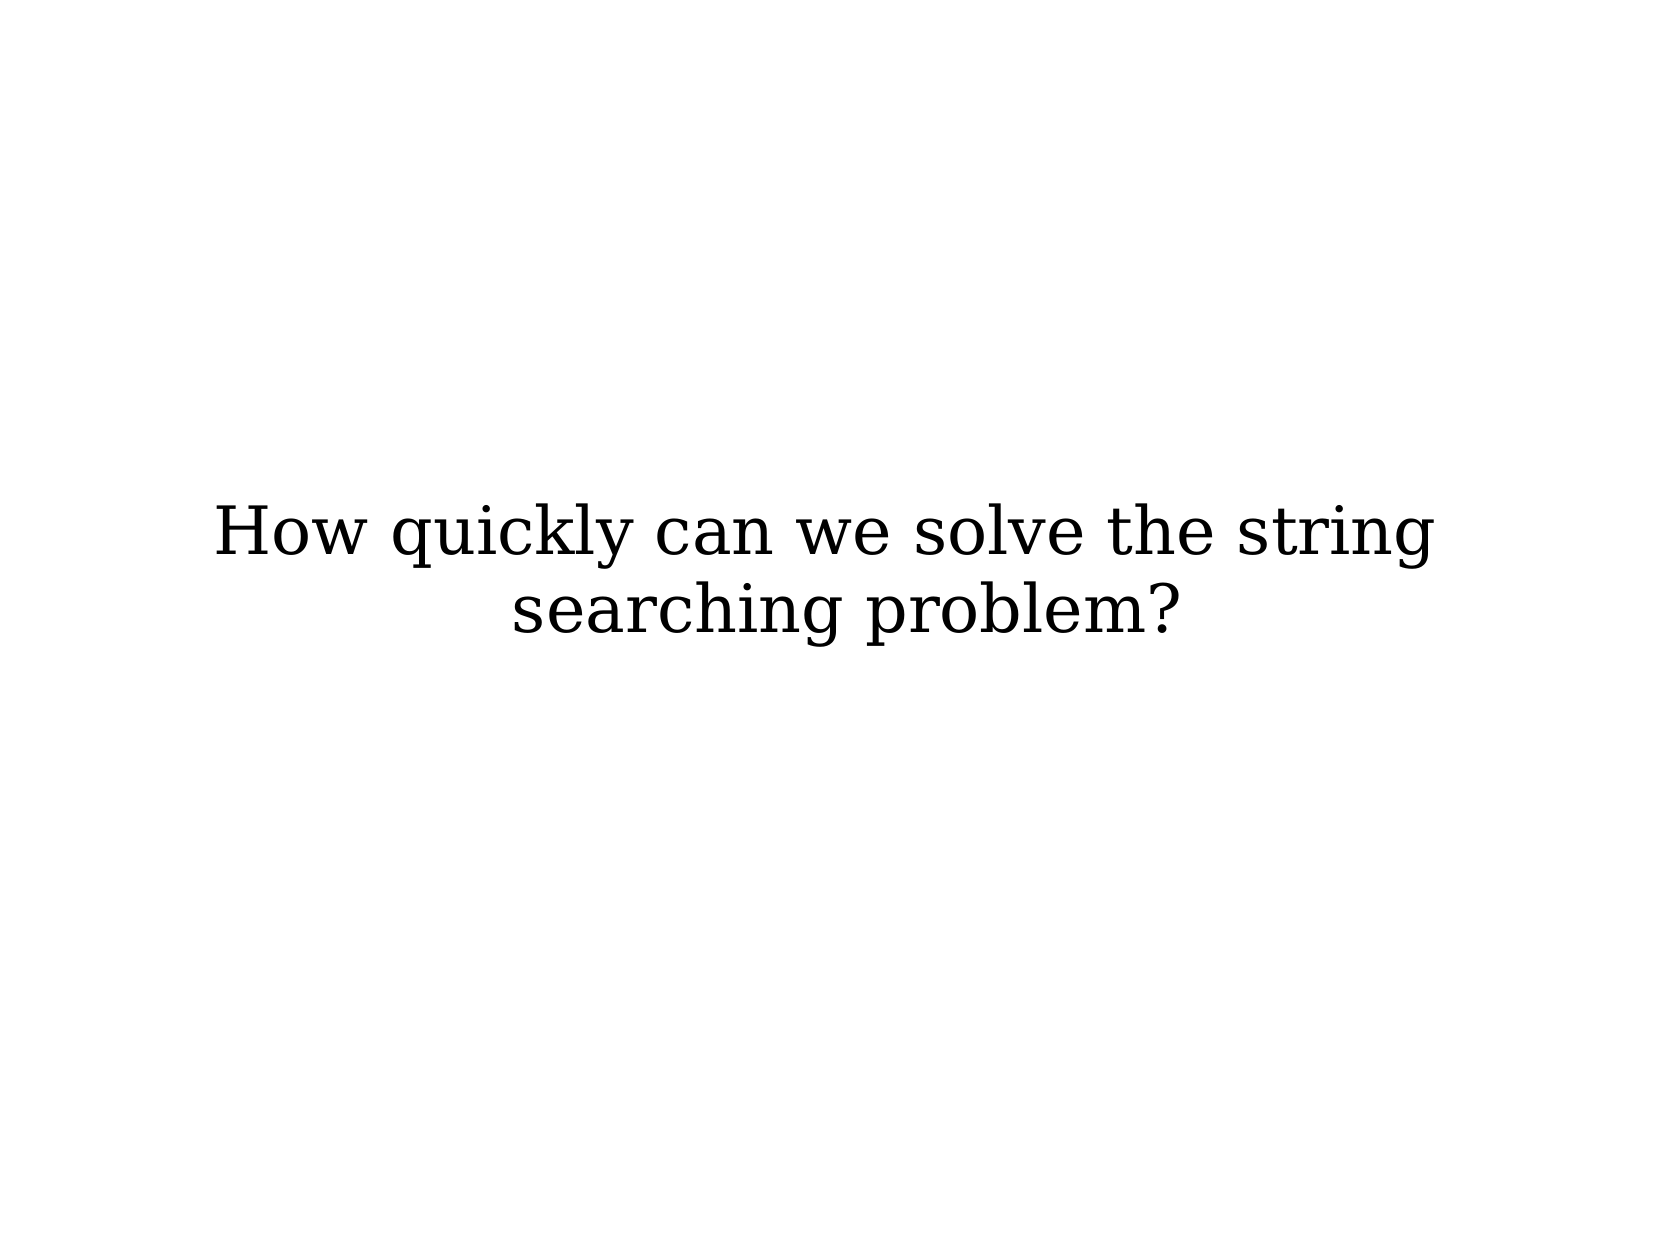

# How quickly can we solve the string  searching problem?